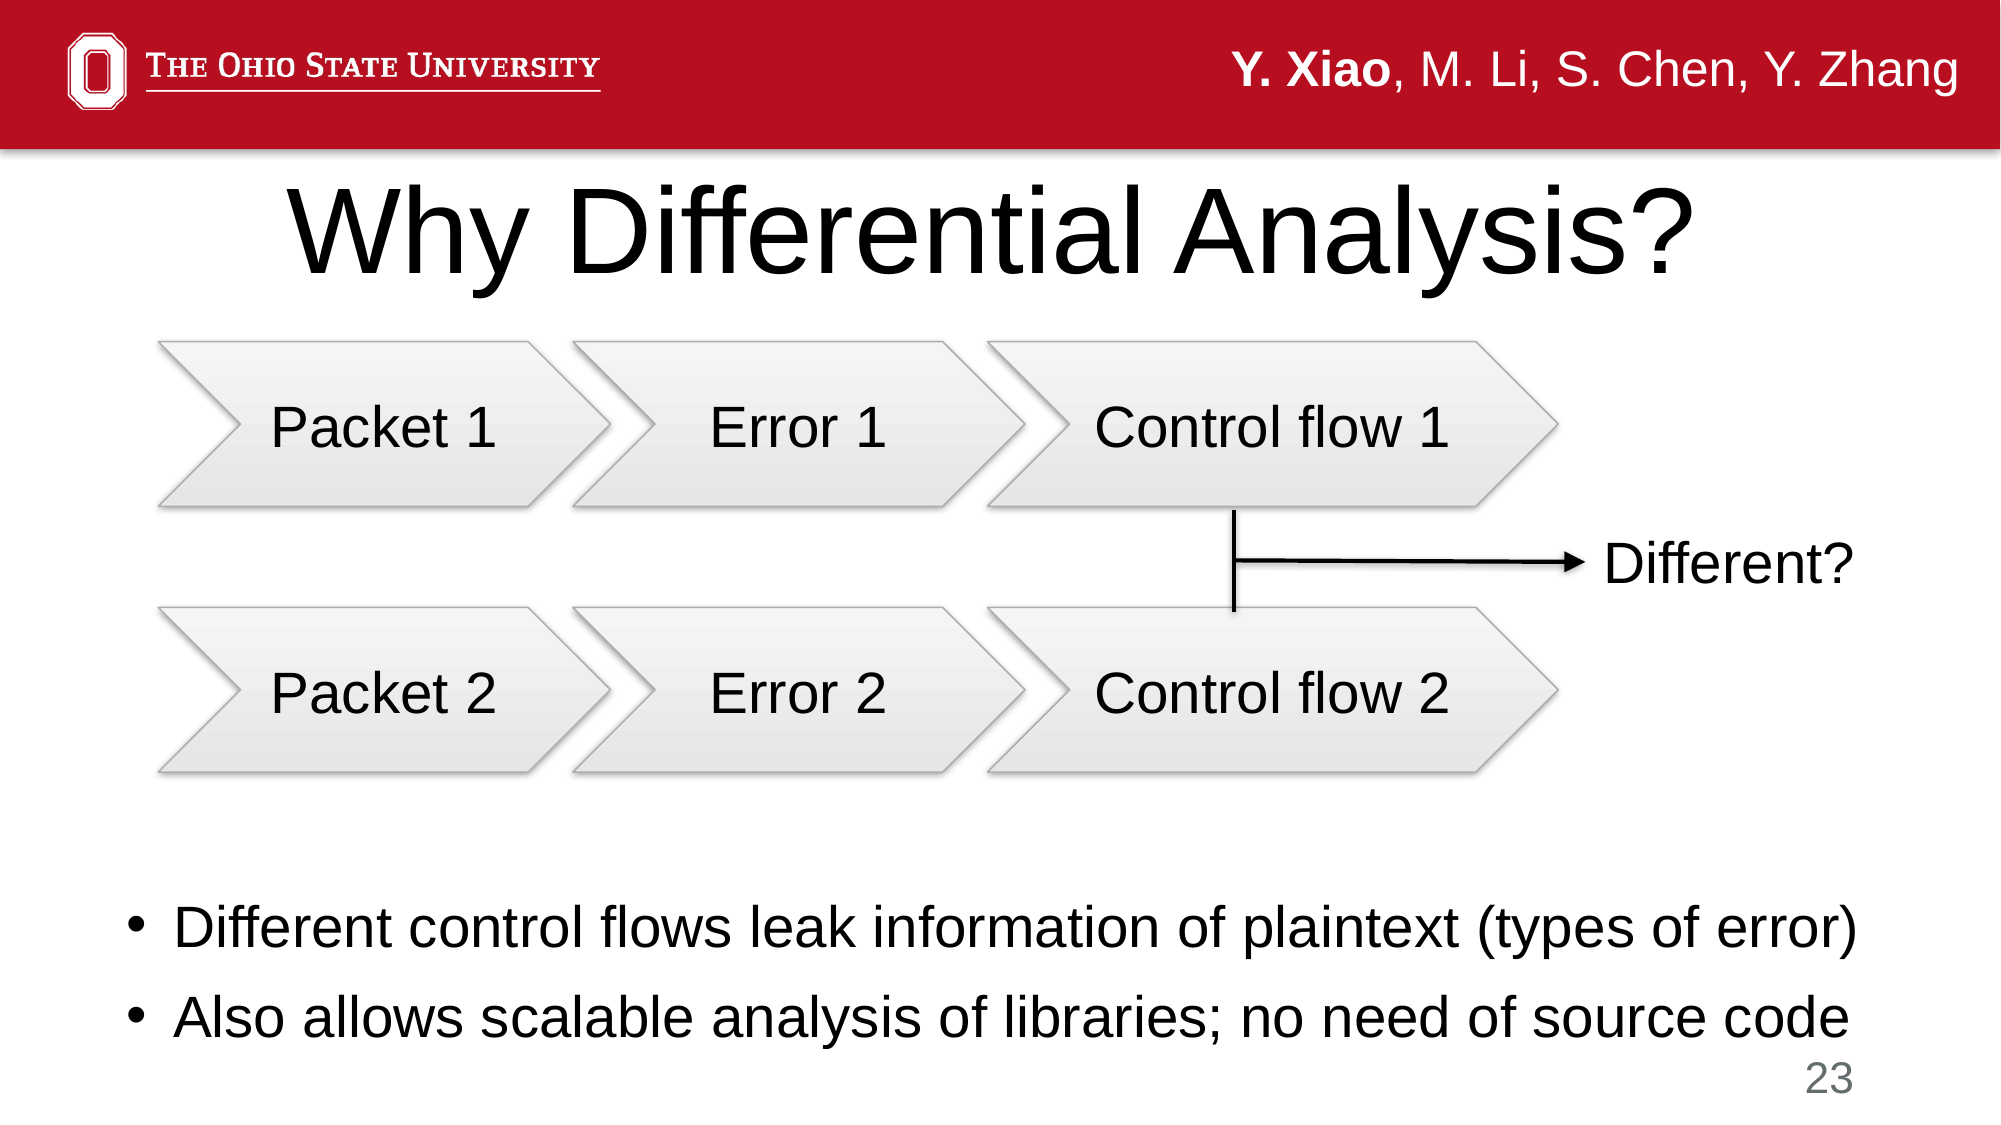

Y. Xiao, M. Li, S. Chen, Y. Zhang
Why Differential Analysis?
Packet 1
Error 1
Control flow 1
Different?
Packet 2
Error 2
Control flow 2
Different control flows leak information of plaintext (types of error)
Also allows scalable analysis of libraries; no need of source code